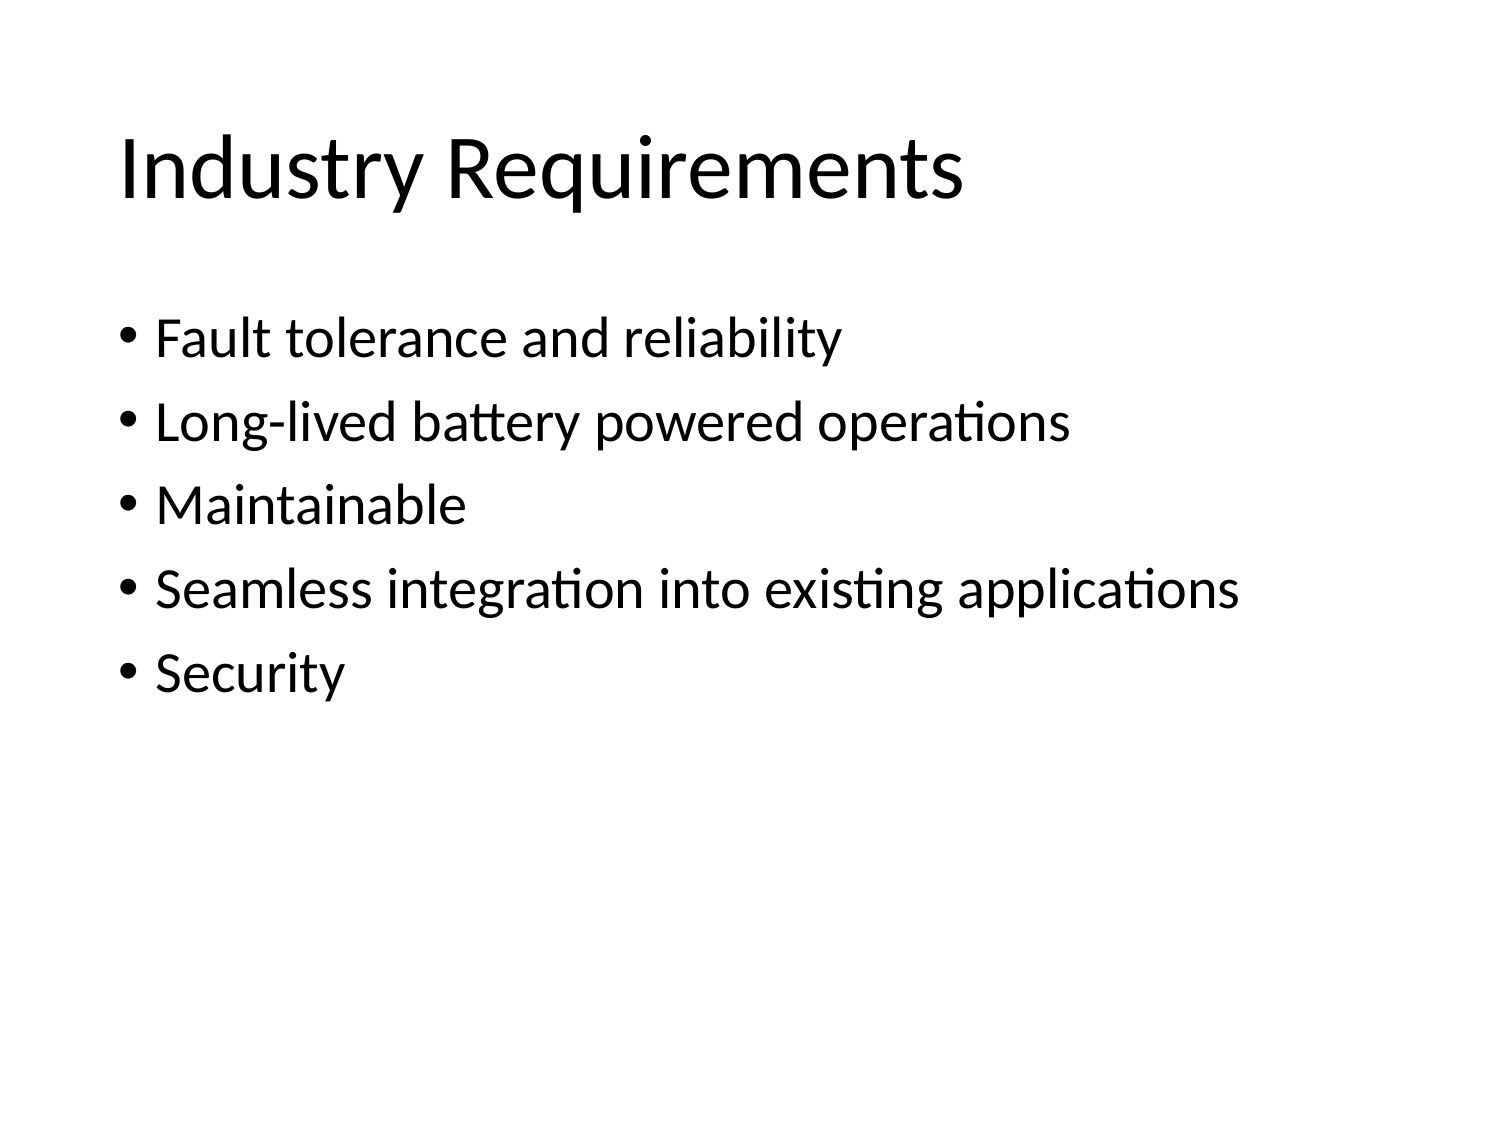

# Industry Requirements
Fault tolerance and reliability
Long-lived battery powered operations
Maintainable
Seamless integration into existing applications
Security